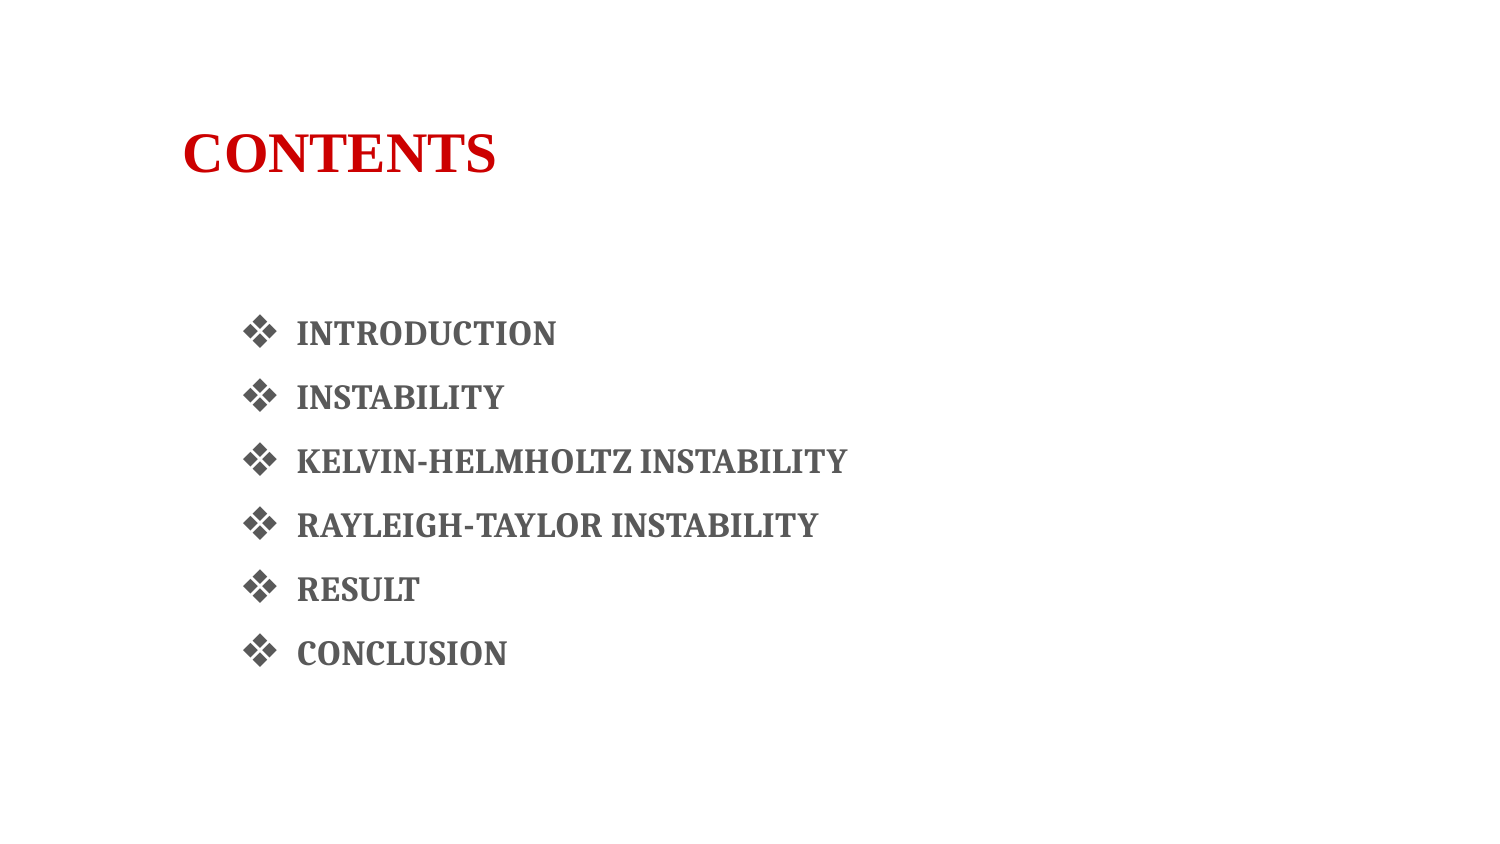

# CONTENTS
INTRODUCTION
INSTABILITY
KELVIN-HELMHOLTZ INSTABILITY
RAYLEIGH-TAYLOR INSTABILITY
RESULT
CONCLUSION